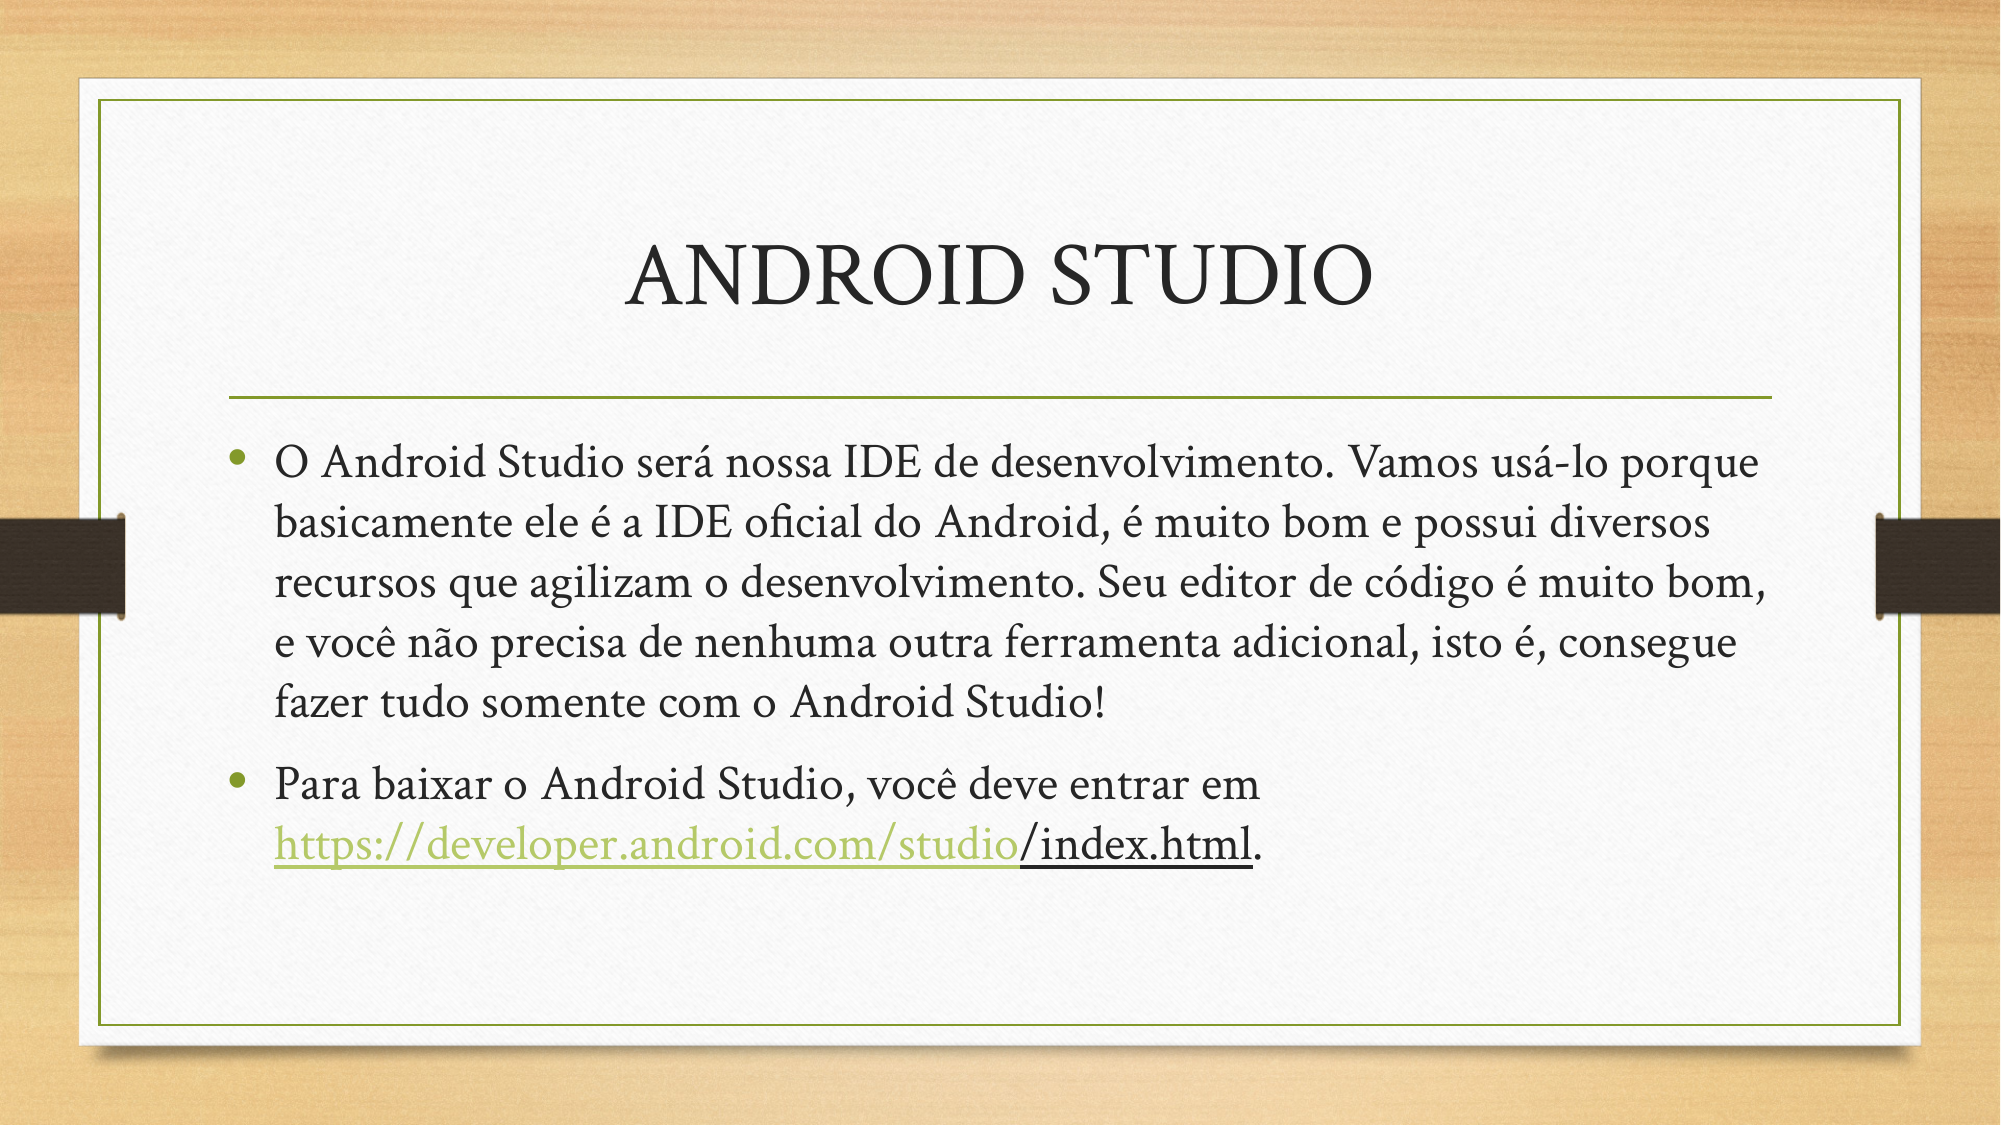

# ANDROID STUDIO
O Android Studio será nossa IDE de desenvolvimento. Vamos usá-lo porque basicamente ele é a IDE oficial do Android, é muito bom e possui diversos recursos que agilizam o desenvolvimento. Seu editor de código é muito bom, e você não precisa de nenhuma outra ferramenta adicional, isto é, consegue fazer tudo somente com o Android Studio!
Para baixar o Android Studio, você deve entrar em https://developer.android.com/studio/index.html.